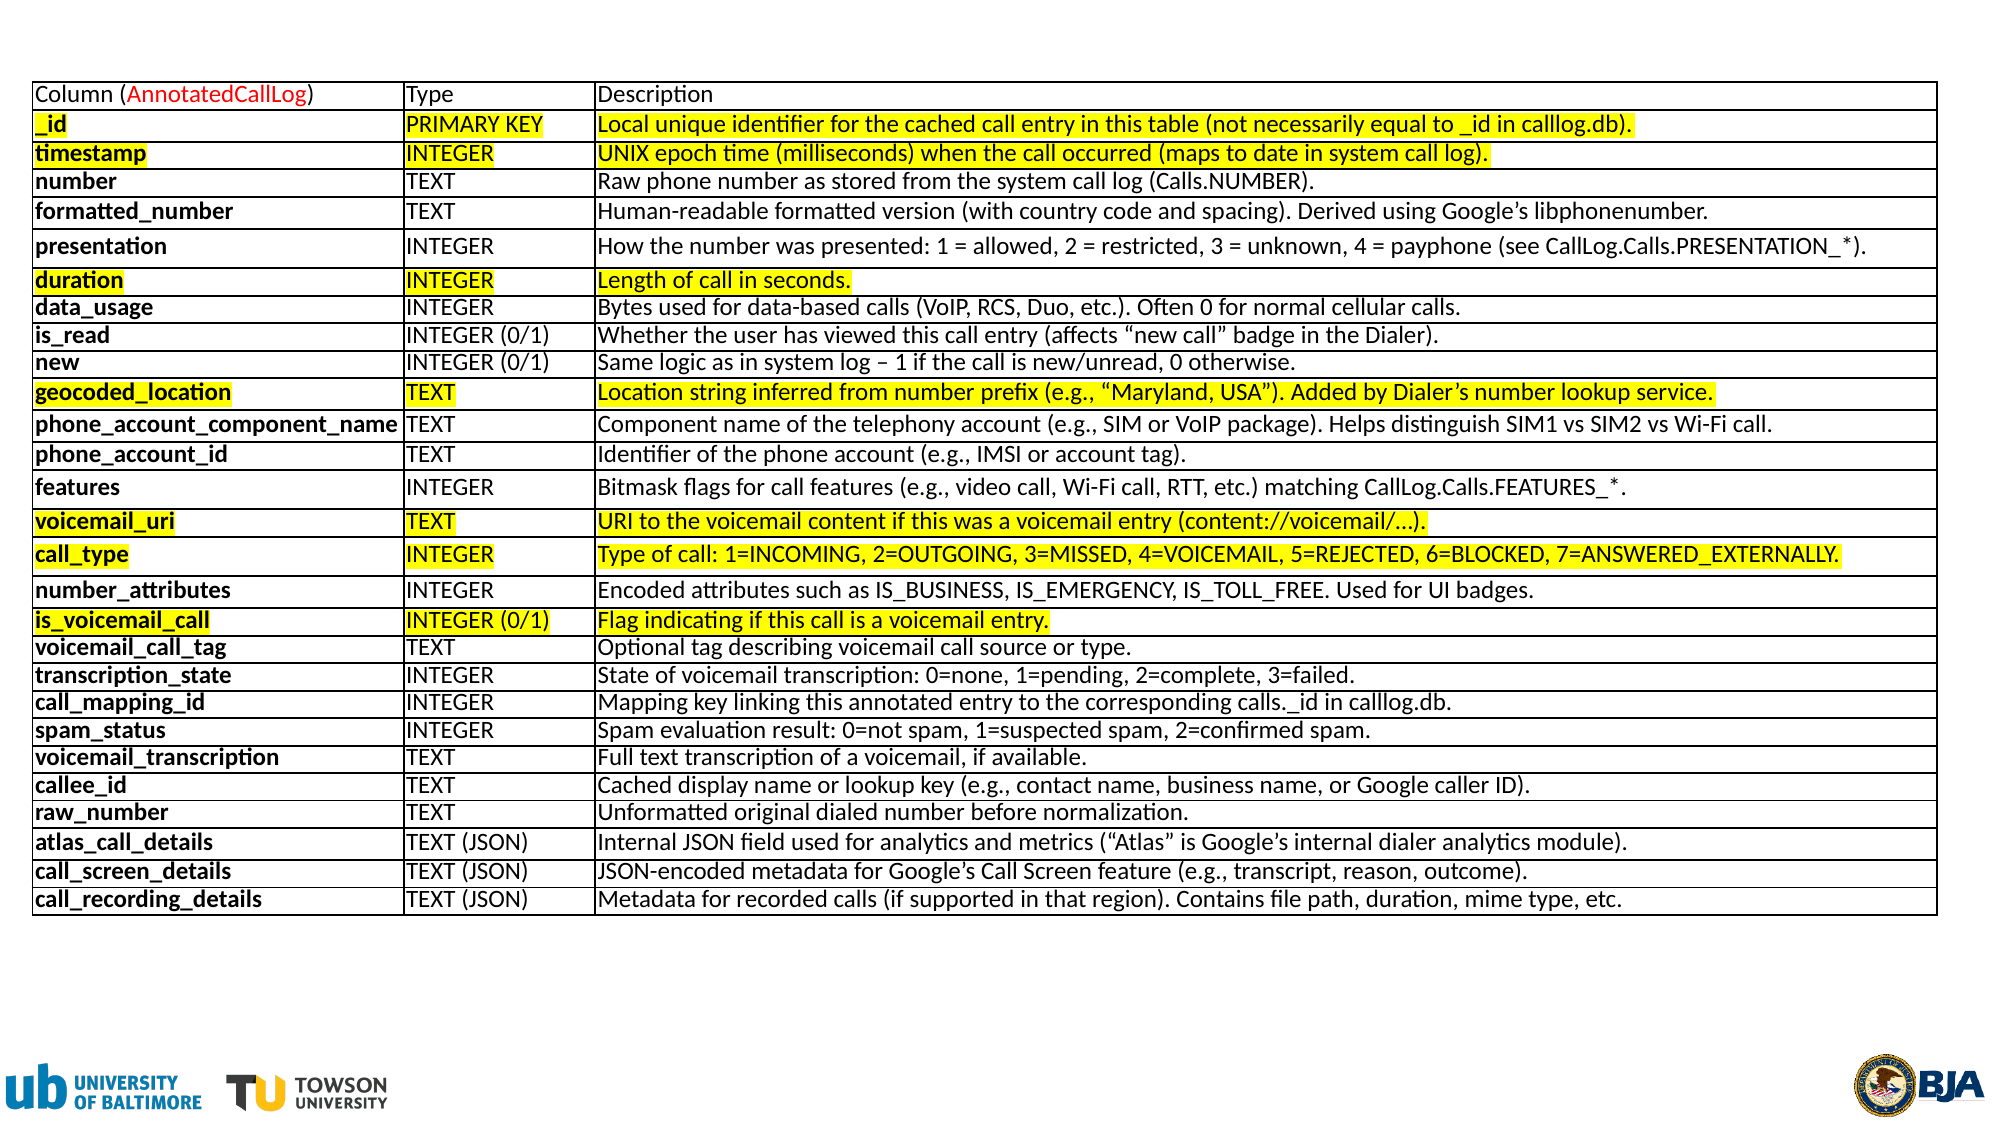

| Column (AnnotatedCallLog) | Type | Description |
| --- | --- | --- |
| \_id | PRIMARY KEY | Local unique identifier for the cached call entry in this table (not necessarily equal to \_id in calllog.db). |
| timestamp | INTEGER | UNIX epoch time (milliseconds) when the call occurred (maps to date in system call log). |
| number | TEXT | Raw phone number as stored from the system call log (Calls.NUMBER). |
| formatted\_number | TEXT | Human-readable formatted version (with country code and spacing). Derived using Google’s libphonenumber. |
| presentation | INTEGER | How the number was presented: 1 = allowed, 2 = restricted, 3 = unknown, 4 = payphone (see CallLog.Calls.PRESENTATION\_\*). |
| duration | INTEGER | Length of call in seconds. |
| data\_usage | INTEGER | Bytes used for data-based calls (VoIP, RCS, Duo, etc.). Often 0 for normal cellular calls. |
| is\_read | INTEGER (0/1) | Whether the user has viewed this call entry (affects “new call” badge in the Dialer). |
| new | INTEGER (0/1) | Same logic as in system log – 1 if the call is new/unread, 0 otherwise. |
| geocoded\_location | TEXT | Location string inferred from number prefix (e.g., “Maryland, USA”). Added by Dialer’s number lookup service. |
| phone\_account\_component\_name | TEXT | Component name of the telephony account (e.g., SIM or VoIP package). Helps distinguish SIM1 vs SIM2 vs Wi-Fi call. |
| phone\_account\_id | TEXT | Identifier of the phone account (e.g., IMSI or account tag). |
| features | INTEGER | Bitmask flags for call features (e.g., video call, Wi-Fi call, RTT, etc.) matching CallLog.Calls.FEATURES\_\*. |
| voicemail\_uri | TEXT | URI to the voicemail content if this was a voicemail entry (content://voicemail/…). |
| call\_type | INTEGER | Type of call: 1=INCOMING, 2=OUTGOING, 3=MISSED, 4=VOICEMAIL, 5=REJECTED, 6=BLOCKED, 7=ANSWERED\_EXTERNALLY. |
| number\_attributes | INTEGER | Encoded attributes such as IS\_BUSINESS, IS\_EMERGENCY, IS\_TOLL\_FREE. Used for UI badges. |
| is\_voicemail\_call | INTEGER (0/1) | Flag indicating if this call is a voicemail entry. |
| voicemail\_call\_tag | TEXT | Optional tag describing voicemail call source or type. |
| transcription\_state | INTEGER | State of voicemail transcription: 0=none, 1=pending, 2=complete, 3=failed. |
| call\_mapping\_id | INTEGER | Mapping key linking this annotated entry to the corresponding calls.\_id in calllog.db. |
| spam\_status | INTEGER | Spam evaluation result: 0=not spam, 1=suspected spam, 2=confirmed spam. |
| voicemail\_transcription | TEXT | Full text transcription of a voicemail, if available. |
| callee\_id | TEXT | Cached display name or lookup key (e.g., contact name, business name, or Google caller ID). |
| raw\_number | TEXT | Unformatted original dialed number before normalization. |
| atlas\_call\_details | TEXT (JSON) | Internal JSON field used for analytics and metrics (“Atlas” is Google’s internal dialer analytics module). |
| call\_screen\_details | TEXT (JSON) | JSON-encoded metadata for Google’s Call Screen feature (e.g., transcript, reason, outcome). |
| call\_recording\_details | TEXT (JSON) | Metadata for recorded calls (if supported in that region). Contains file path, duration, mime type, etc. |